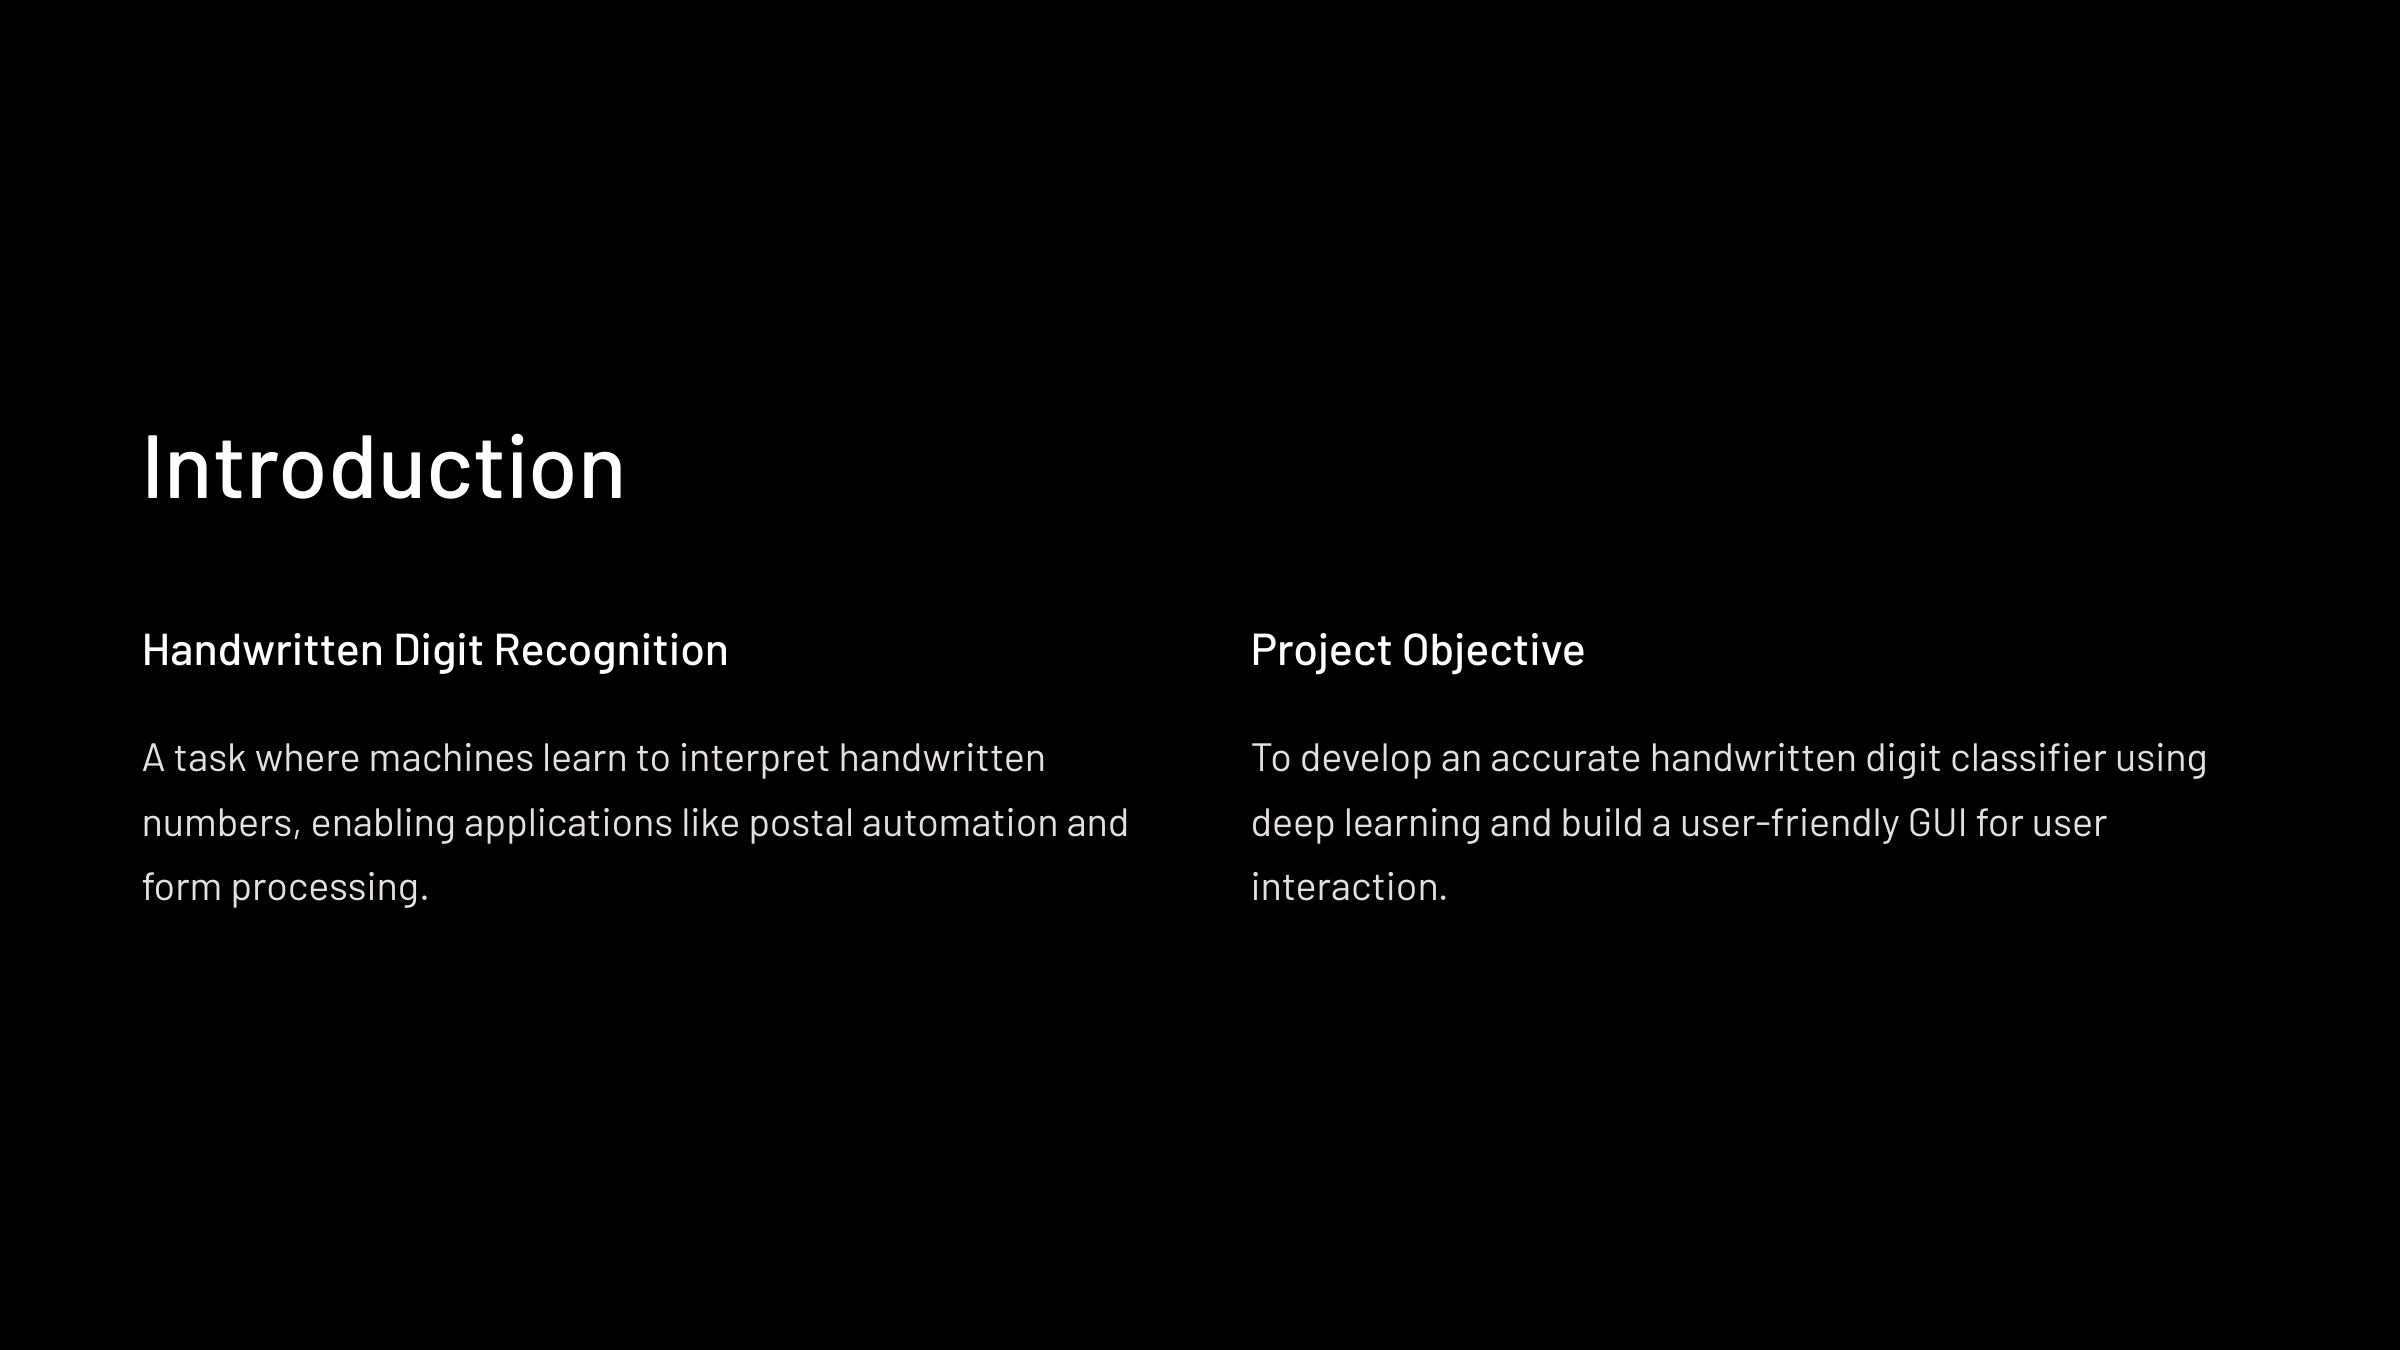

Introduction
Handwritten Digit Recognition
Project Objective
A task where machines learn to interpret handwritten numbers, enabling applications like postal automation and form processing.
To develop an accurate handwritten digit classifier using deep learning and build a user-friendly GUI for user interaction.